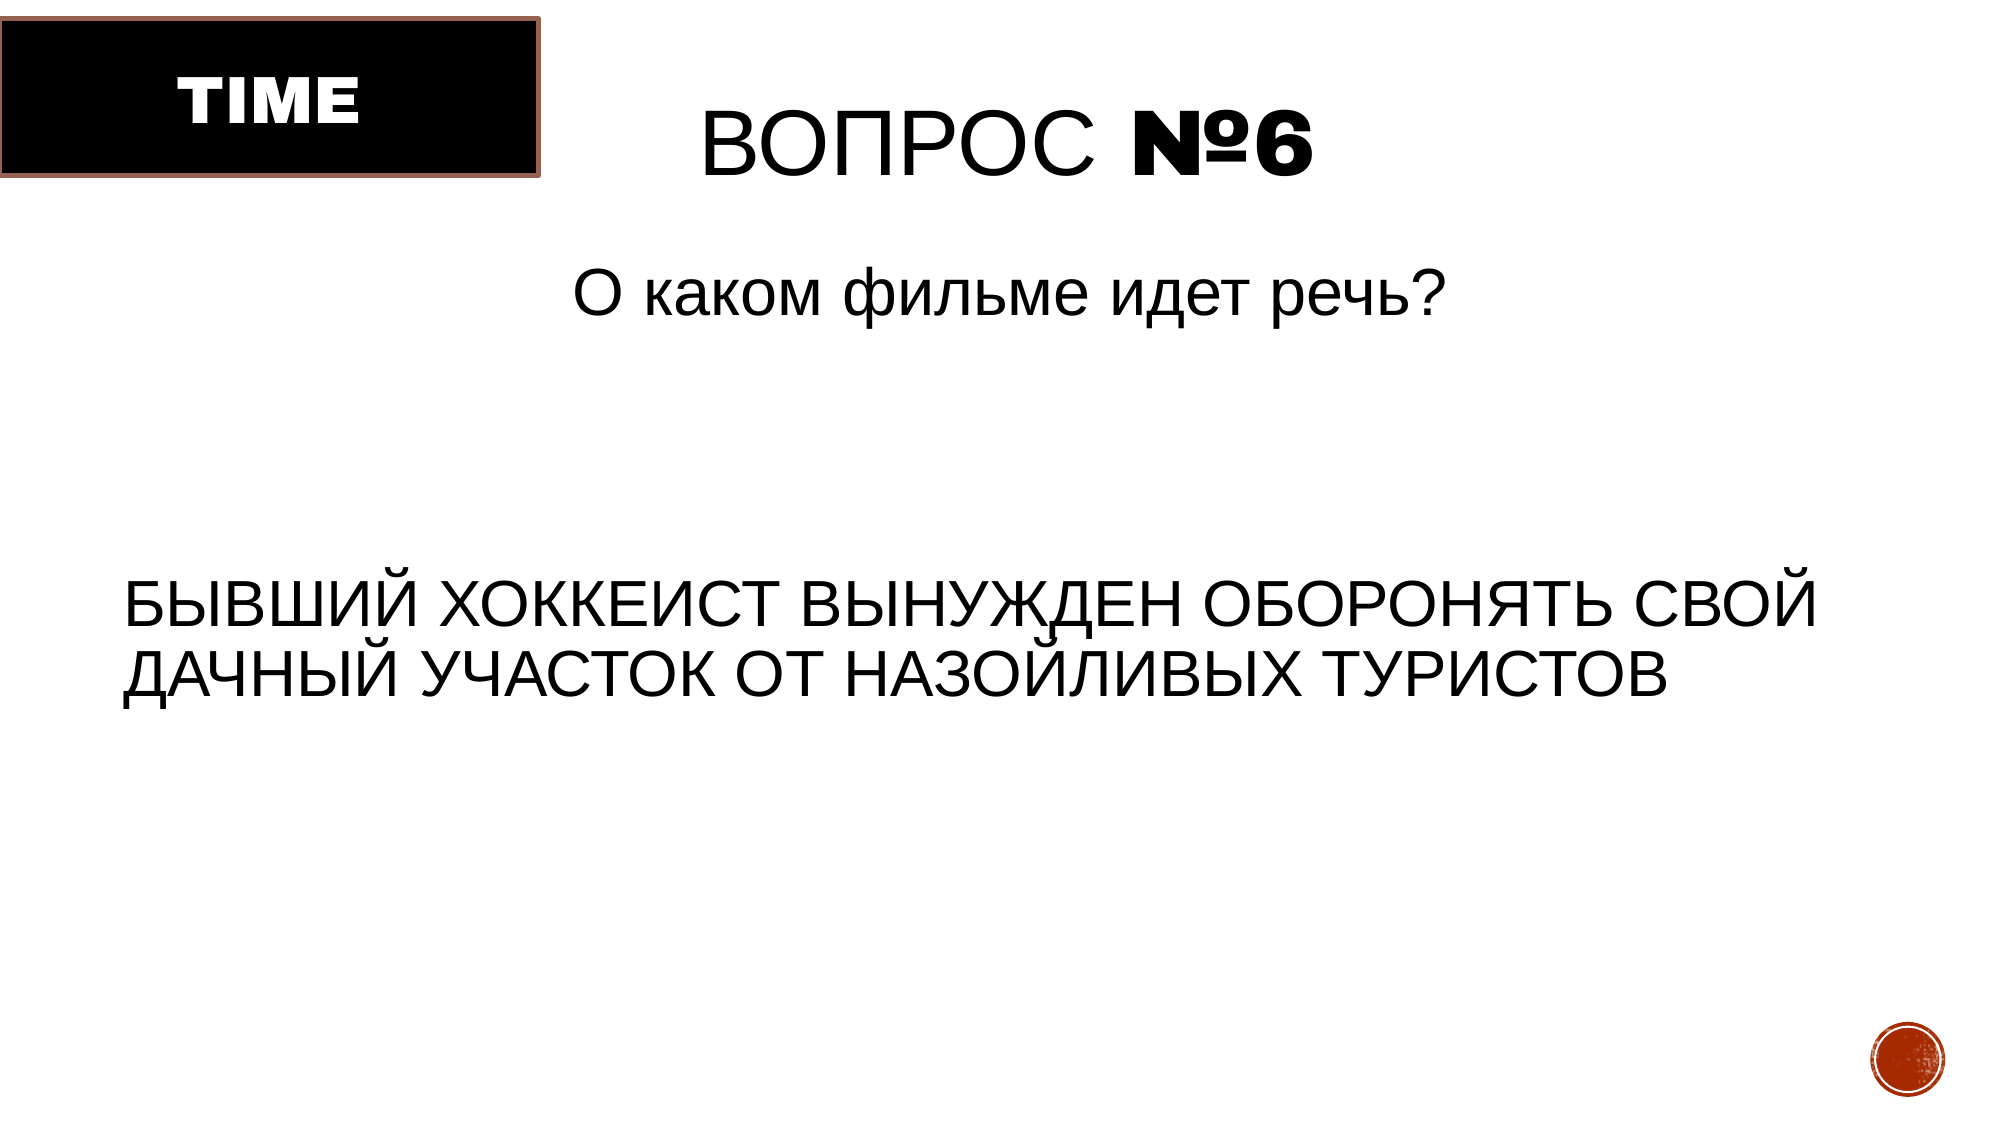

TIME

# Вопрос №6
О каком фильме идет речь?
Бывший хоккеист вынужден оборонять свой дачный участок от назойливых туристов